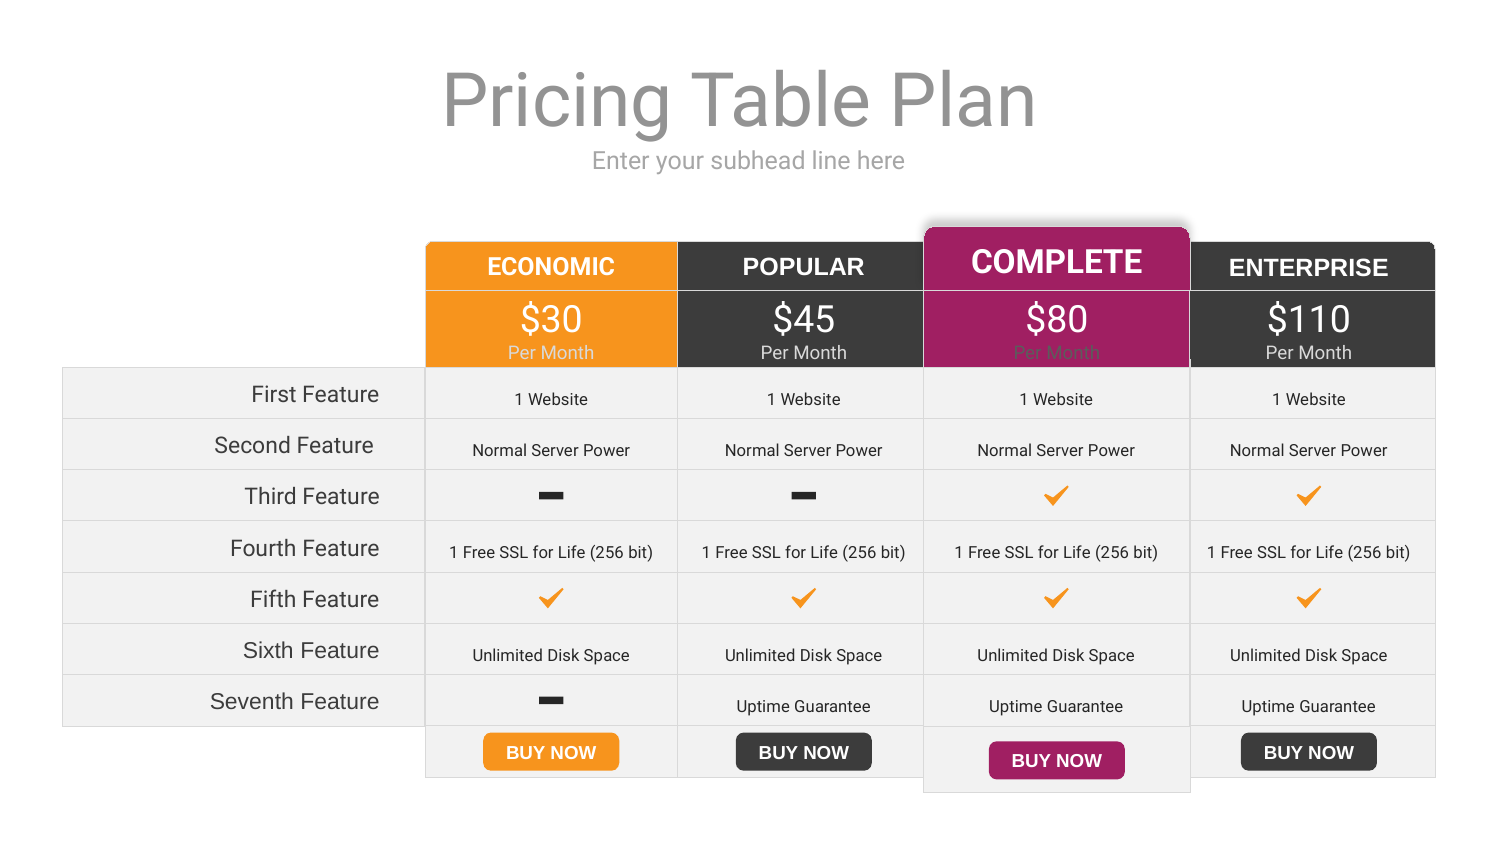

# Pricing Table Plan
Enter your subhead line here
COMPLETE
ECONOMIC
POPULAR
ENTERPRISE

$30
$45
$80
$110
Per Month
Per Month
Per Month
Per Month
First Feature
1 Website
1 Website
1 Website
1 Website
Second Feature
Normal Server Power
Normal Server Power
Normal Server Power
Normal Server Power
Third Feature

Fourth Feature
1 Free SSL for Life (256 bit)
1 Free SSL for Life (256 bit)
1 Free SSL for Life (256 bit)
1 Free SSL for Life (256 bit)
Fifth Feature

Sixth Feature
Unlimited Disk Space
Unlimited Disk Space
Unlimited Disk Space
Unlimited Disk Space
Seventh Feature
Uptime Guarantee

Uptime Guarantee
Uptime Guarantee

BUY NOW
BUY NOW
BUY NOW
BUY NOW